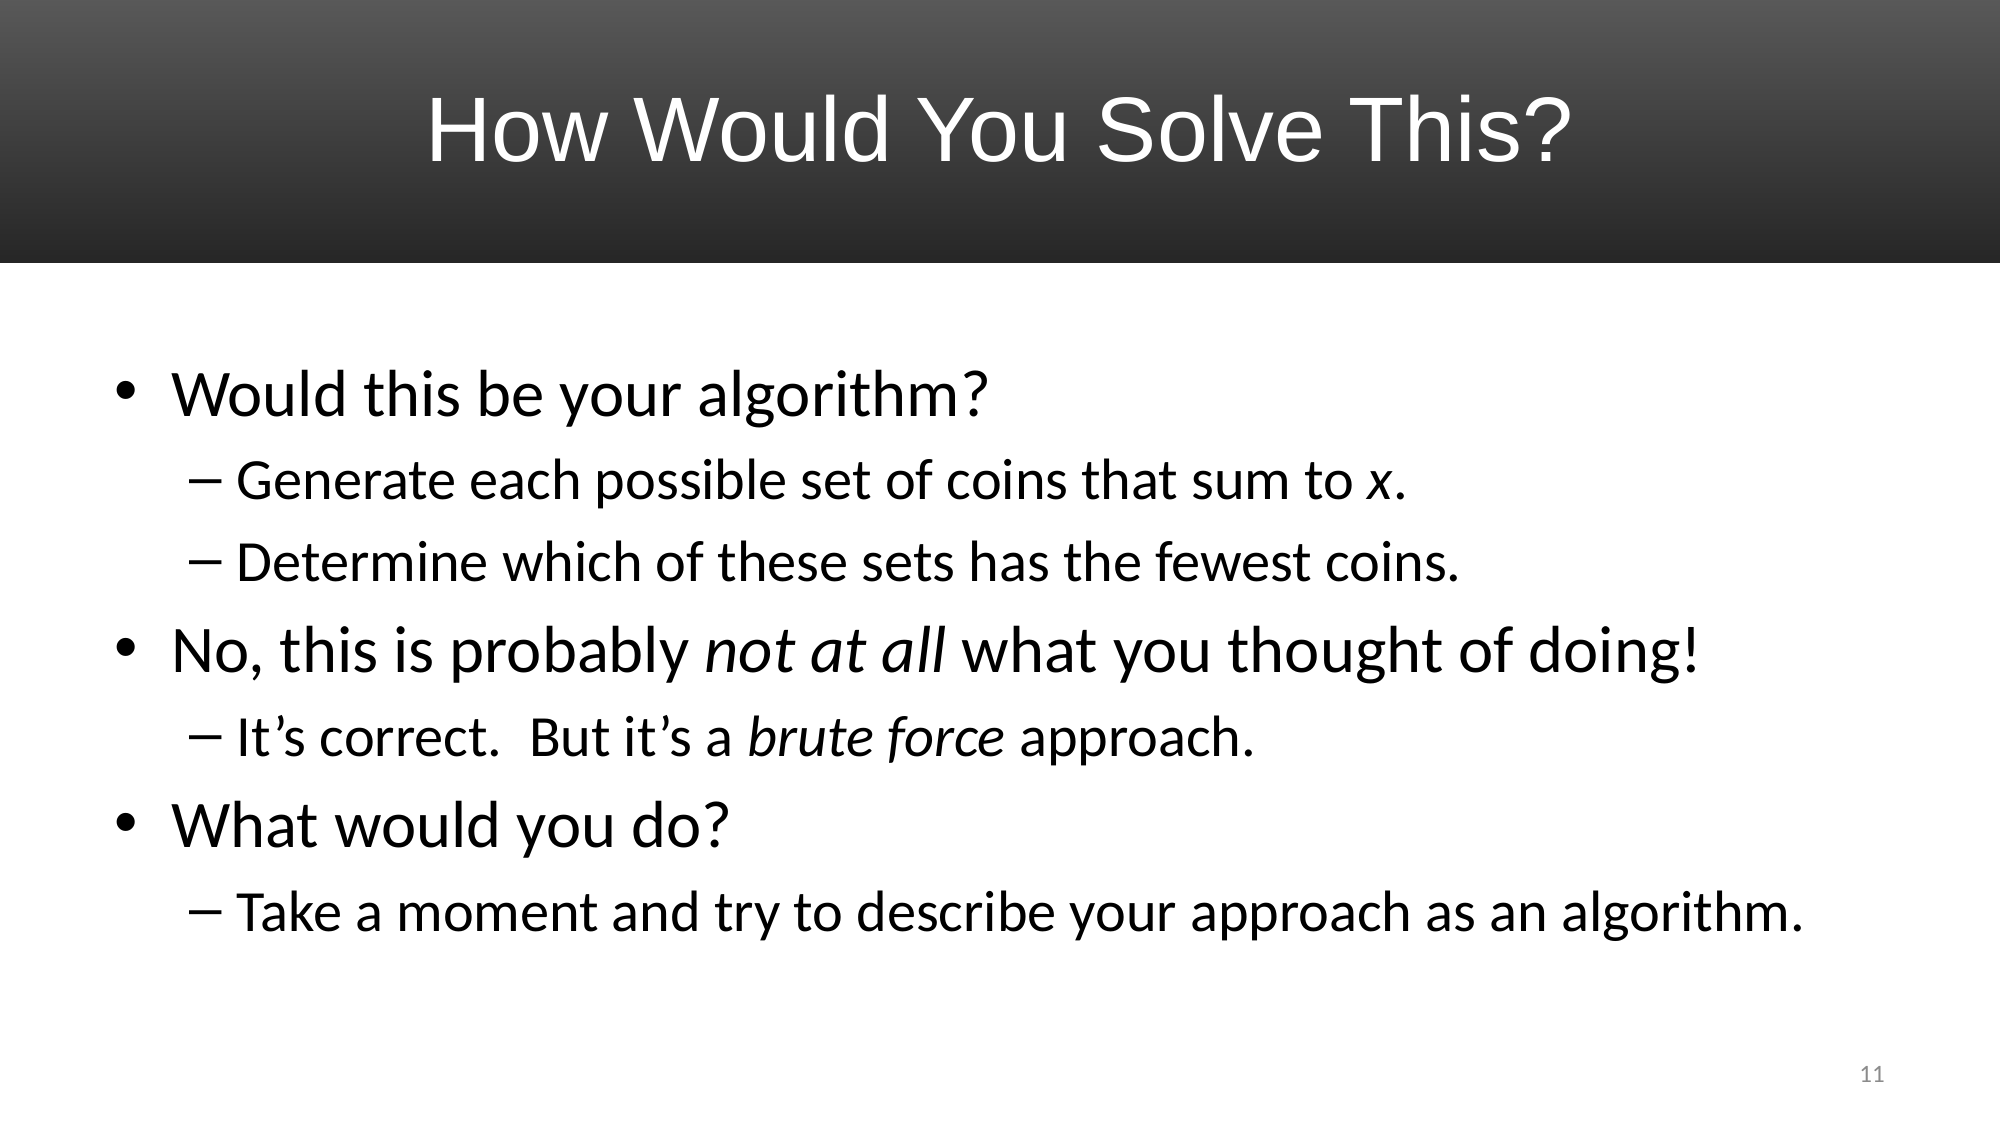

# How Would You Solve This?
Would this be your algorithm?
Generate each possible set of coins that sum to x.
Determine which of these sets has the fewest coins.
No, this is probably not at all what you thought of doing!
It’s correct.  But it’s a brute force approach.
What would you do?
Take a moment and try to describe your approach as an algorithm.
11